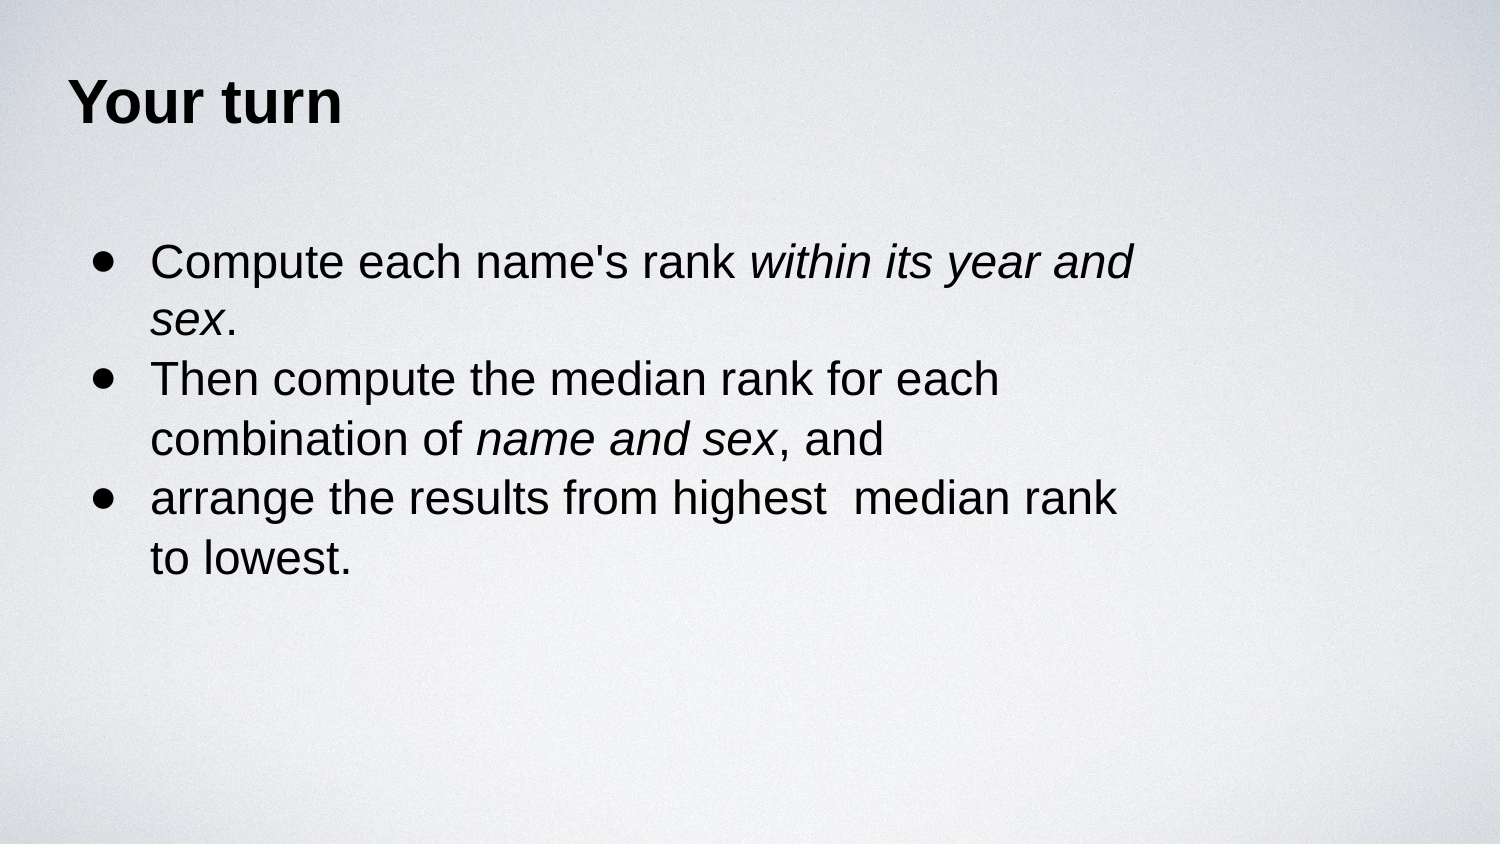

Your turn
Compute each name's rank within its year and sex.
Then compute the median rank for each combination of name and sex, and
arrange the results from highest  median rank to lowest.